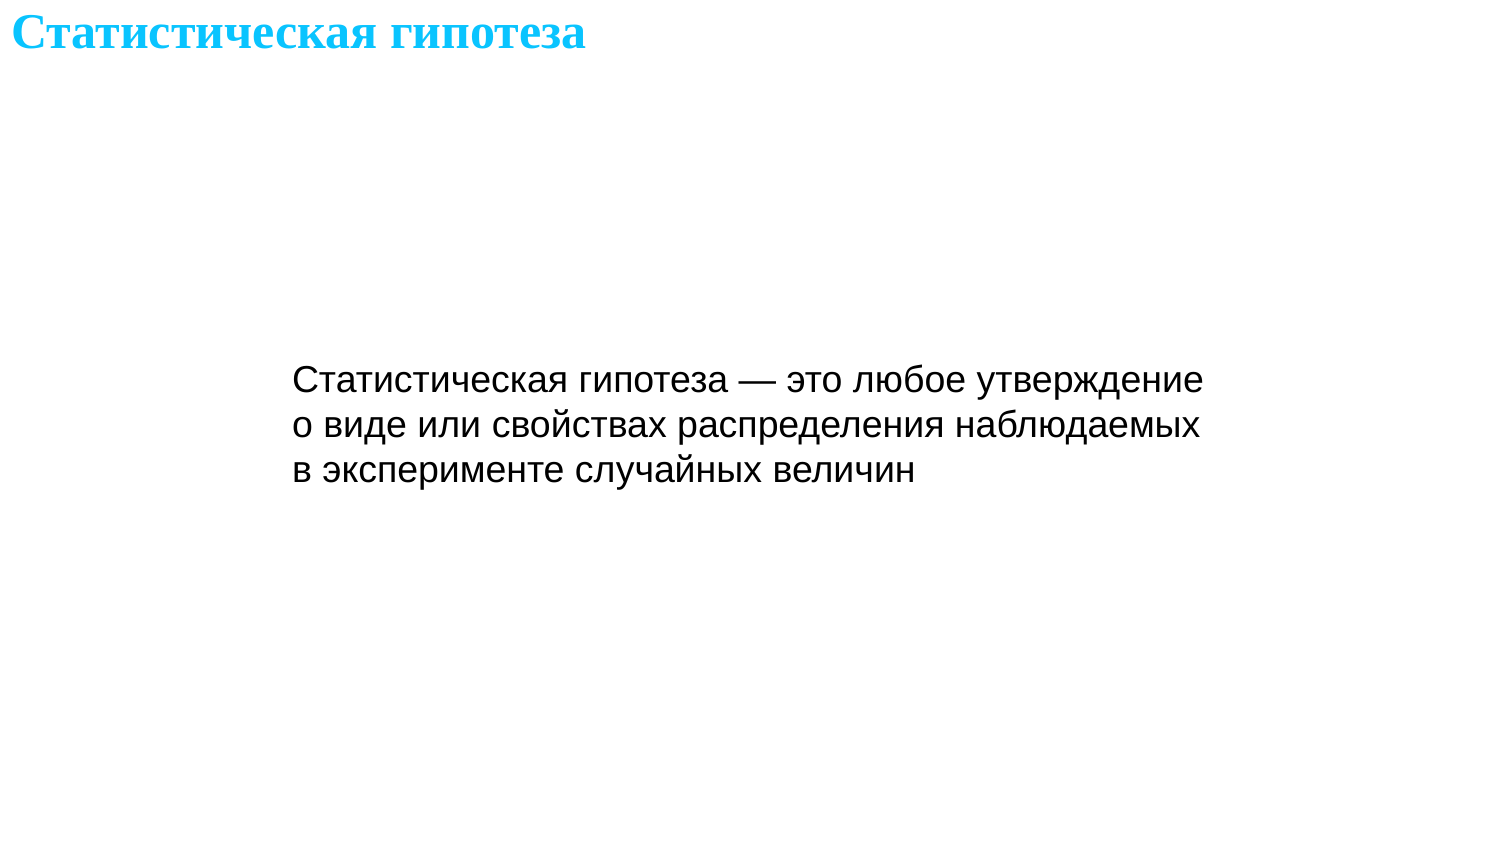

# Статистическая гипотеза
Статистическая гипотеза — это любое утверждение о виде или свойствах распределения наблюдаемых в эксперименте случайных величин